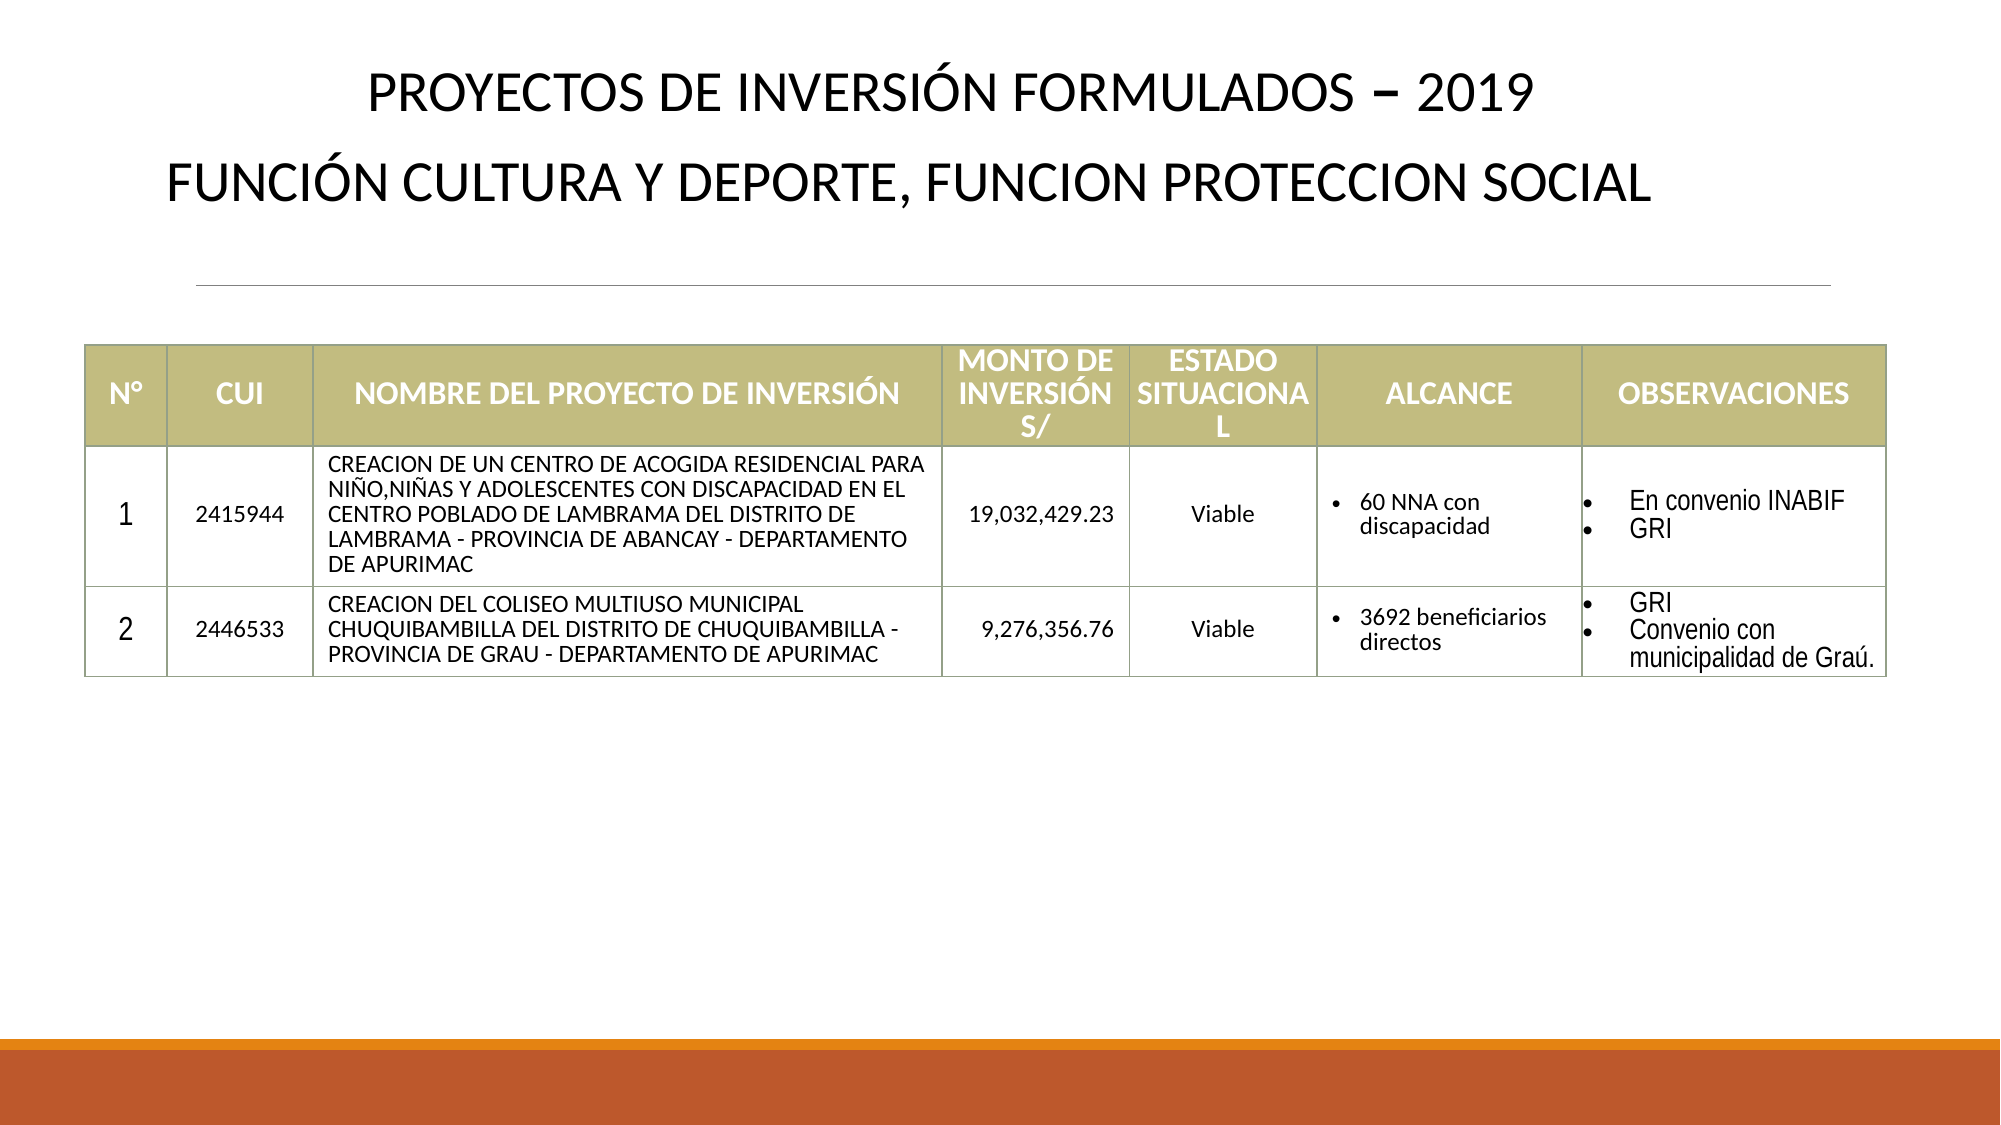

Proyectos de Inversión Formulados – 2019
Función CULTURA Y DEPORTE, FUNCION PROTECCION SOCIAL
| N° | CUI | NOMBRE DEL PROYECTO DE INVERSIÓN | MONTO DE INVERSIÓN S/ | ESTADO SITUACIONAL | ALCANCE | OBSERVACIONES |
| --- | --- | --- | --- | --- | --- | --- |
| 1 | 2415944 | CREACION DE UN CENTRO DE ACOGIDA RESIDENCIAL PARA NIÑO,NIÑAS Y ADOLESCENTES CON DISCAPACIDAD EN EL CENTRO POBLADO DE LAMBRAMA DEL DISTRITO DE LAMBRAMA - PROVINCIA DE ABANCAY - DEPARTAMENTO DE APURIMAC | 19,032,429.23 | Viable | 60 NNA con discapacidad | En convenio INABIF GRI |
| 2 | 2446533 | CREACION DEL COLISEO MULTIUSO MUNICIPAL CHUQUIBAMBILLA DEL DISTRITO DE CHUQUIBAMBILLA - PROVINCIA DE GRAU - DEPARTAMENTO DE APURIMAC | 9,276,356.76 | Viable | 3692 beneficiarios directos | GRI Convenio con municipalidad de Graú. |